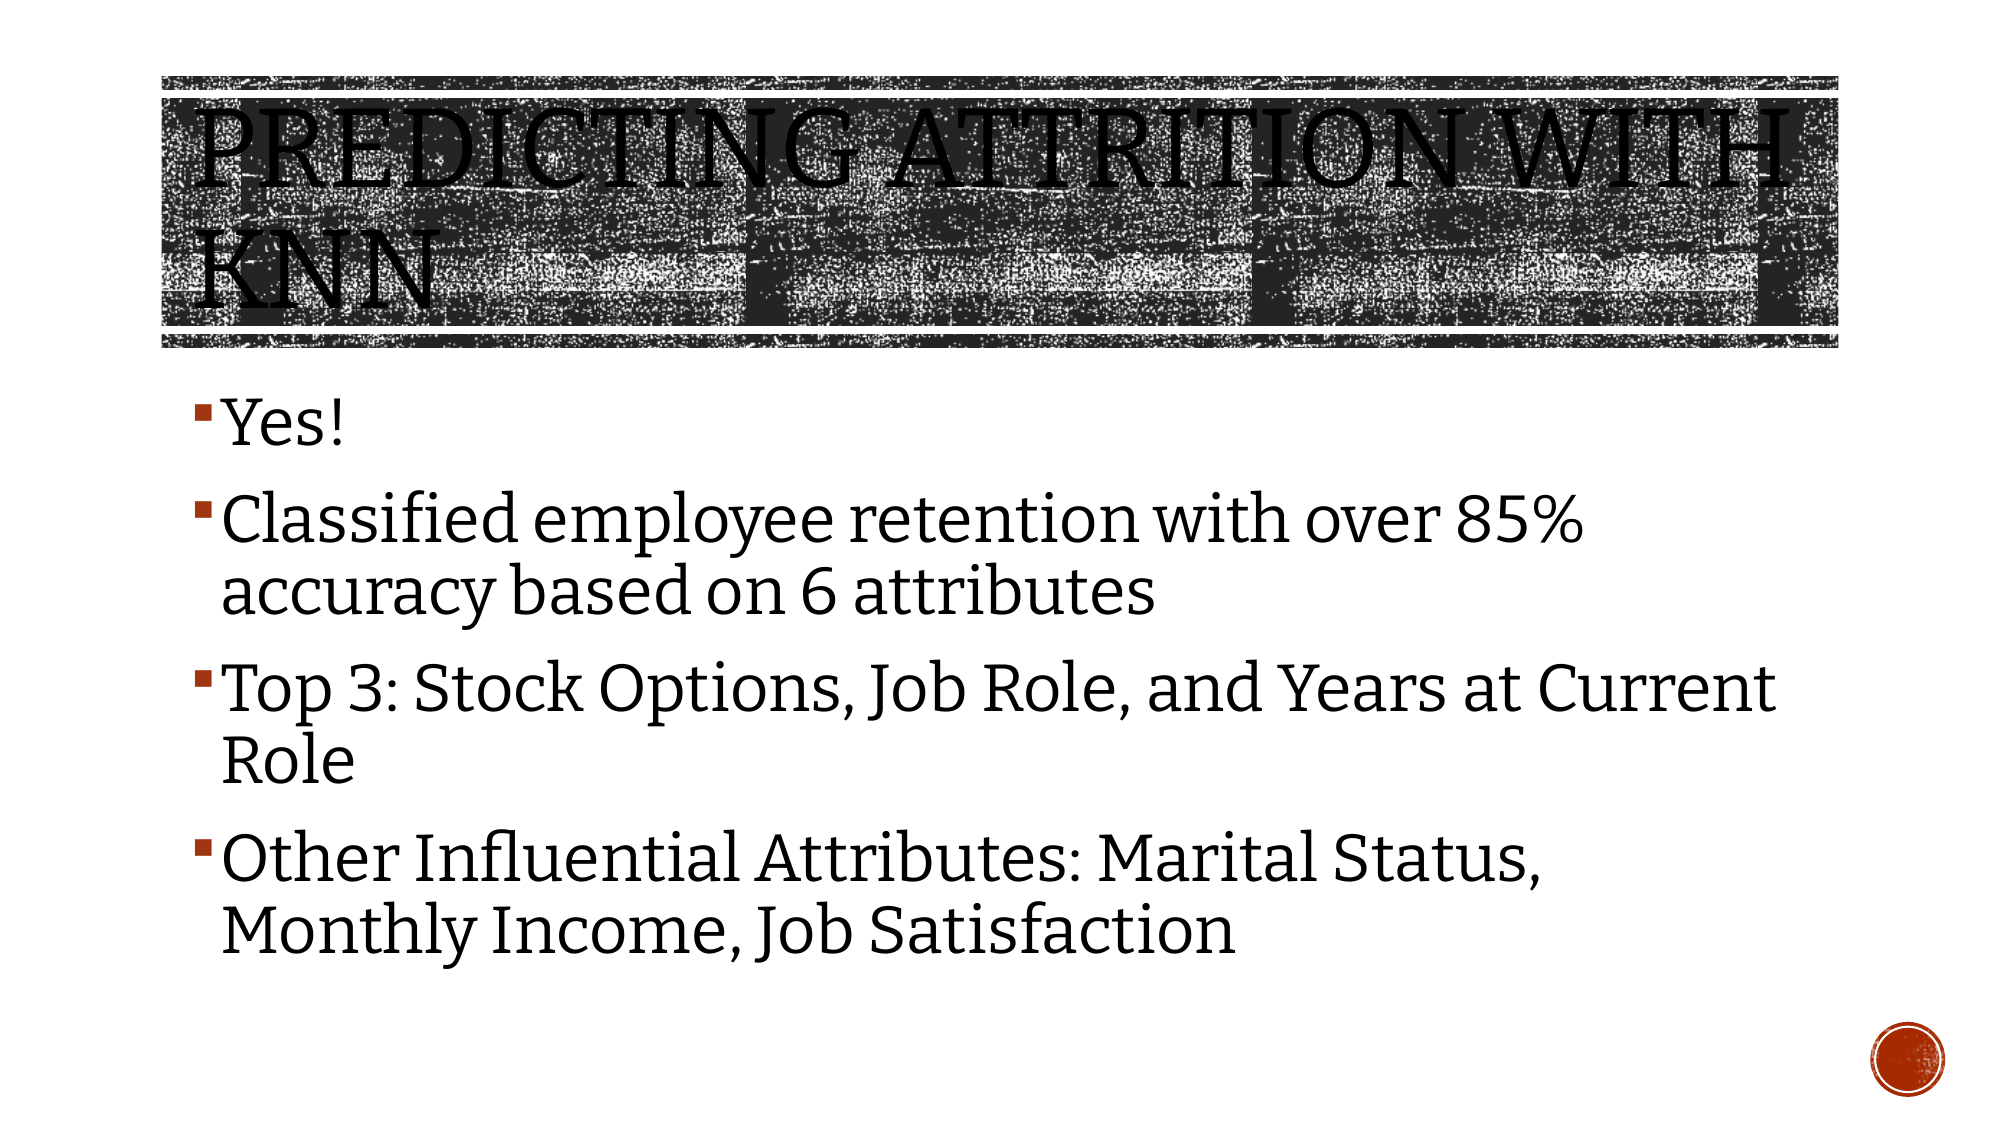

# Predicting Attrition with knn

Yes!
Classified employee retention with over 85% accuracy based on 6 attributes
Top 3: Stock Options, Job Role, and Years at Current Role
Other Influential Attributes: Marital Status, Monthly Income, Job Satisfaction